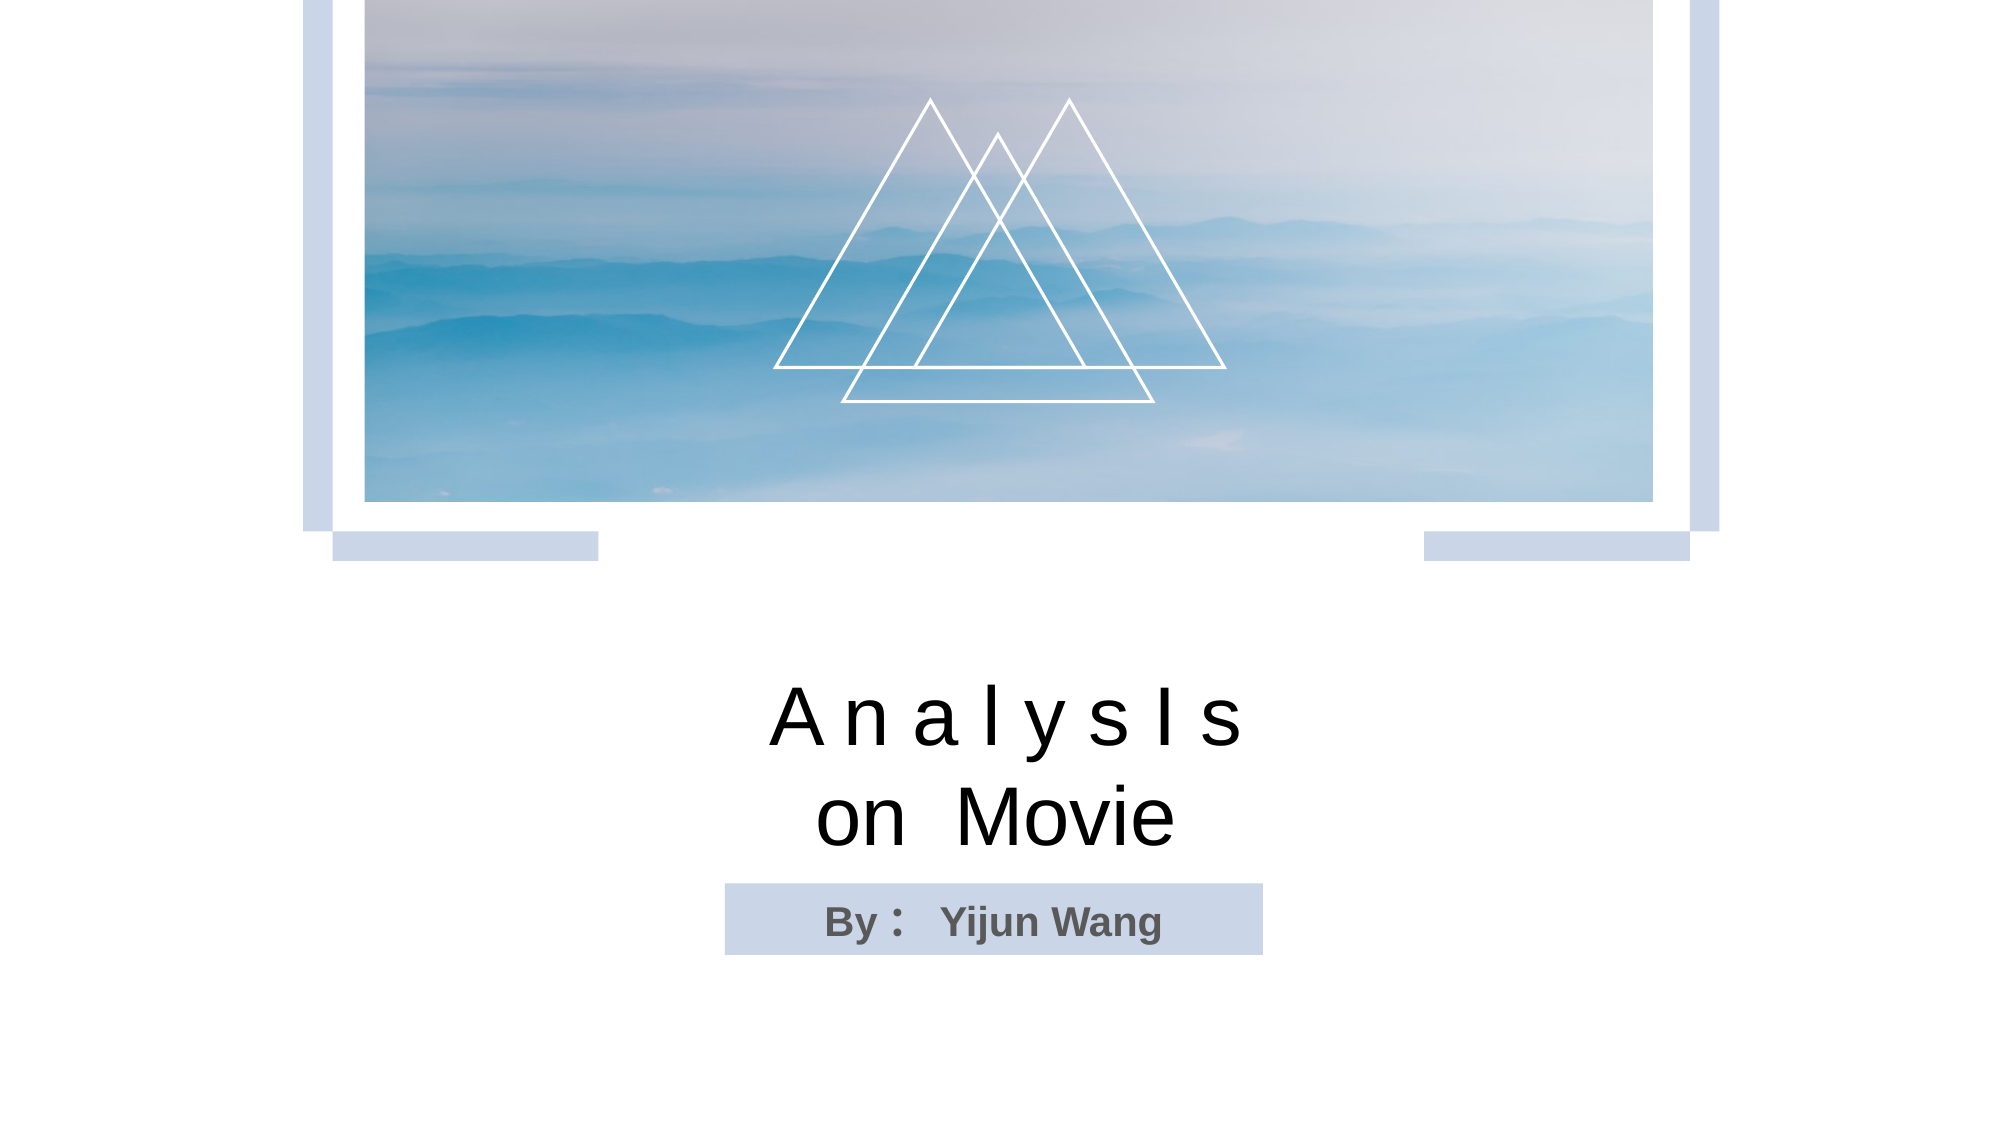

A n a l y s I s
   on  Movie
By：Yijun Wang